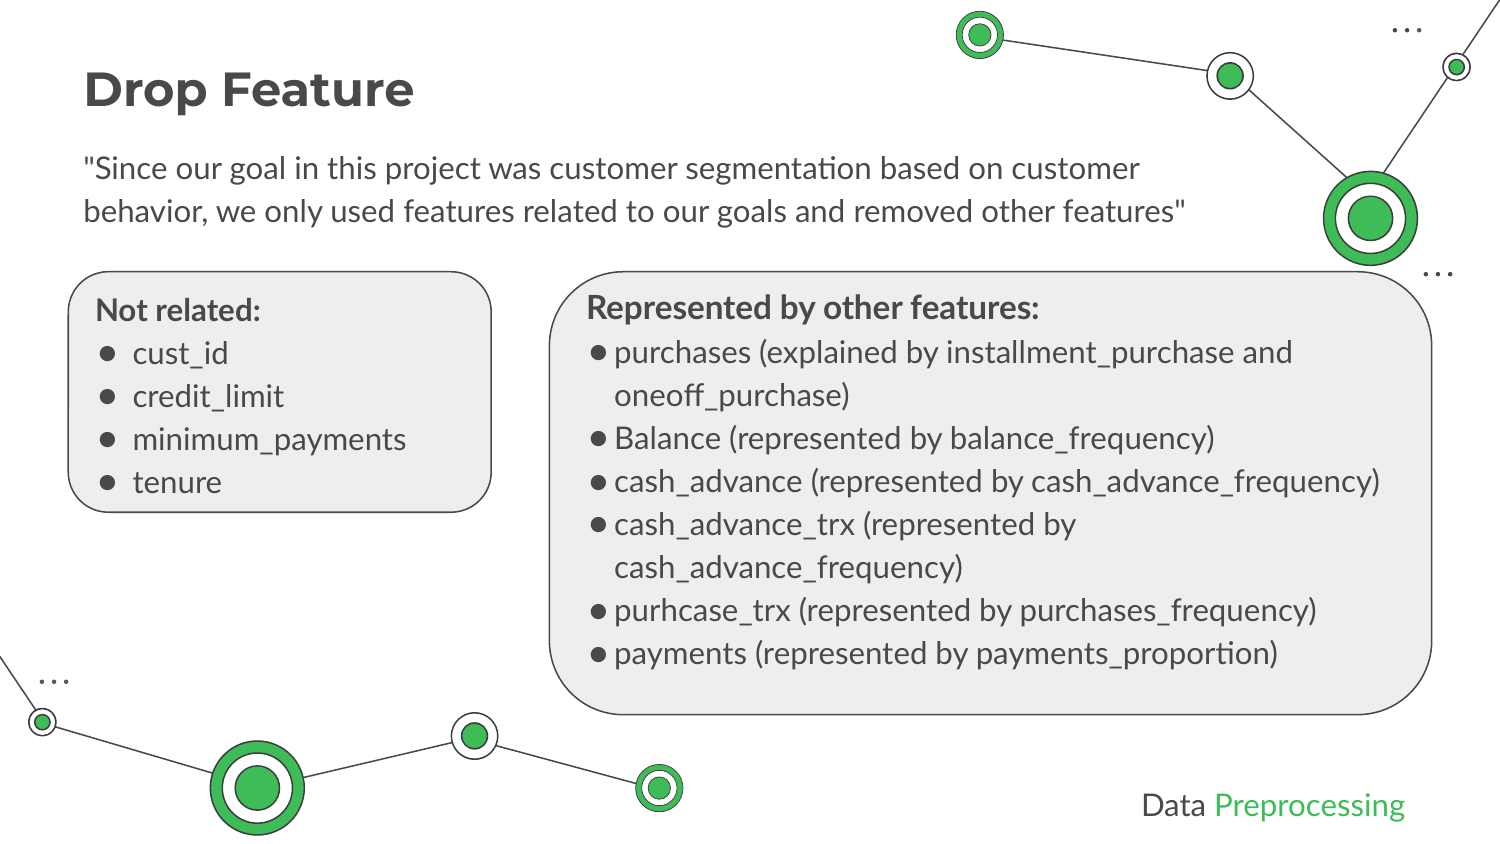

Drop Feature
"Since our goal in this project was customer segmentation based on customer behavior, we only used features related to our goals and removed other features"
Not related:
cust_id
credit_limit
minimum_payments
tenure
Represented by other features:
purchases (explained by installment_purchase and oneoff_purchase)
Balance (represented by balance_frequency)
cash_advance (represented by cash_advance_frequency)
cash_advance_trx (represented by cash_advance_frequency)
purhcase_trx (represented by purchases_frequency)
payments (represented by payments_proportion)

Data Preprocessing